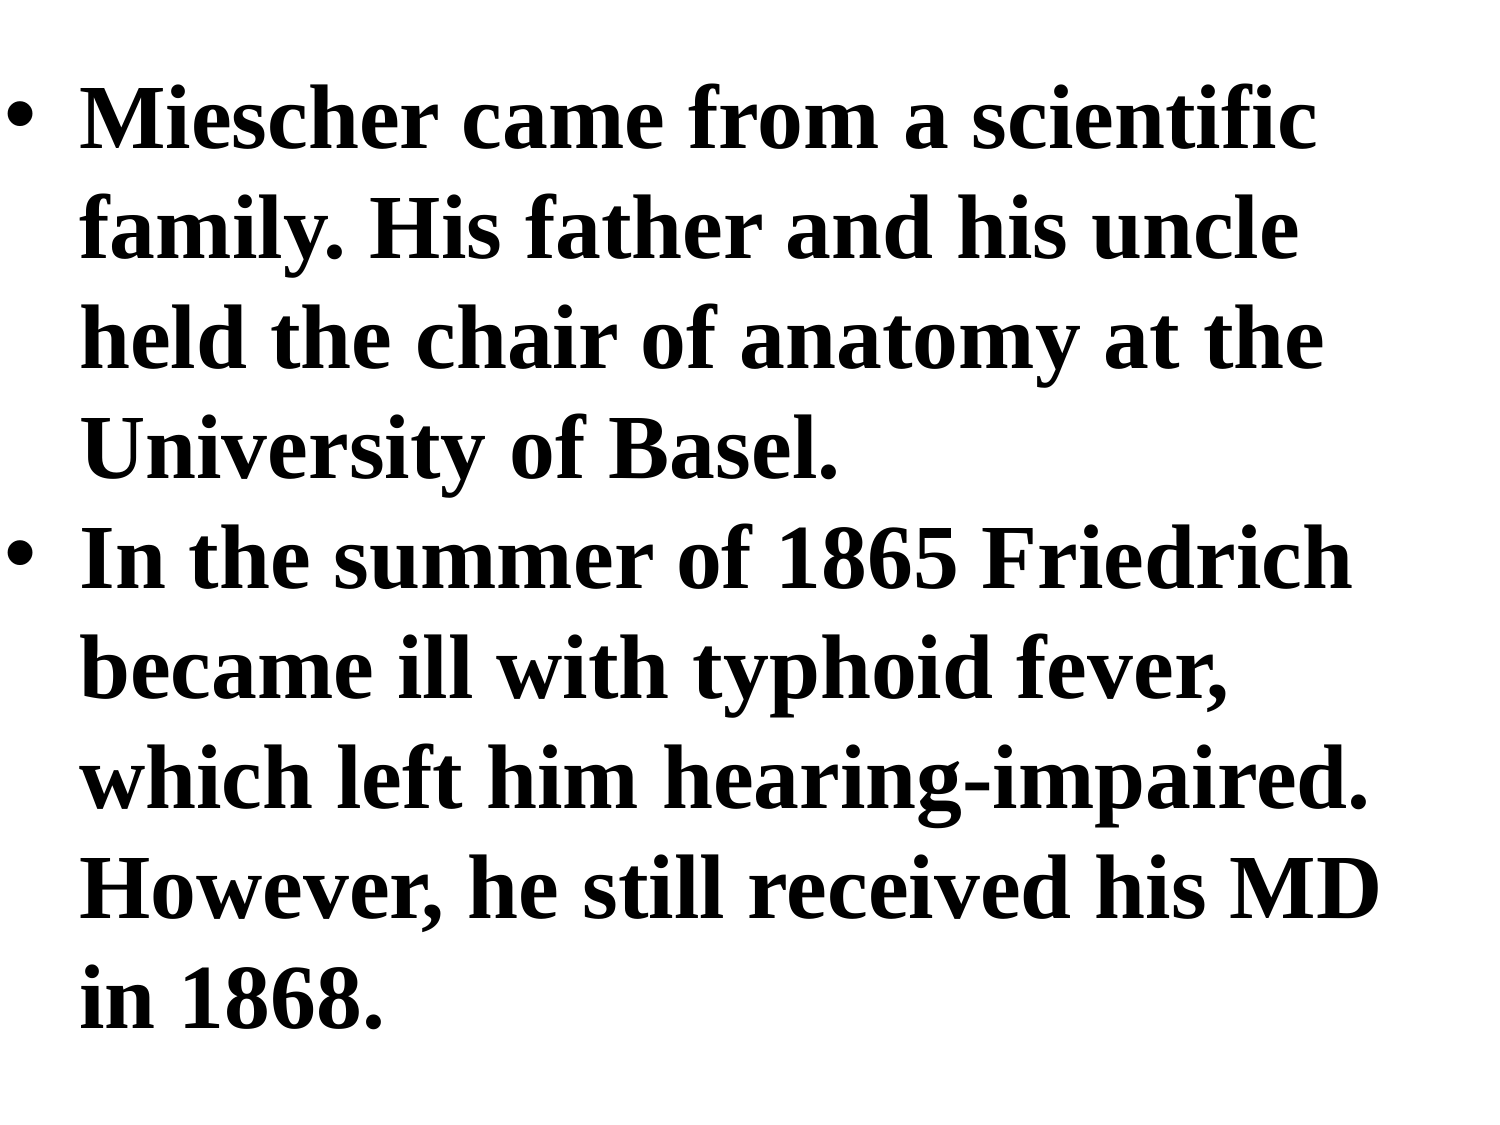

Miescher came from a scientific family. His father and his uncle held the chair of anatomy at the University of Basel.
In the summer of 1865 Friedrich became ill with typhoid fever, which left him hearing-impaired. However, he still received his MD in 1868.